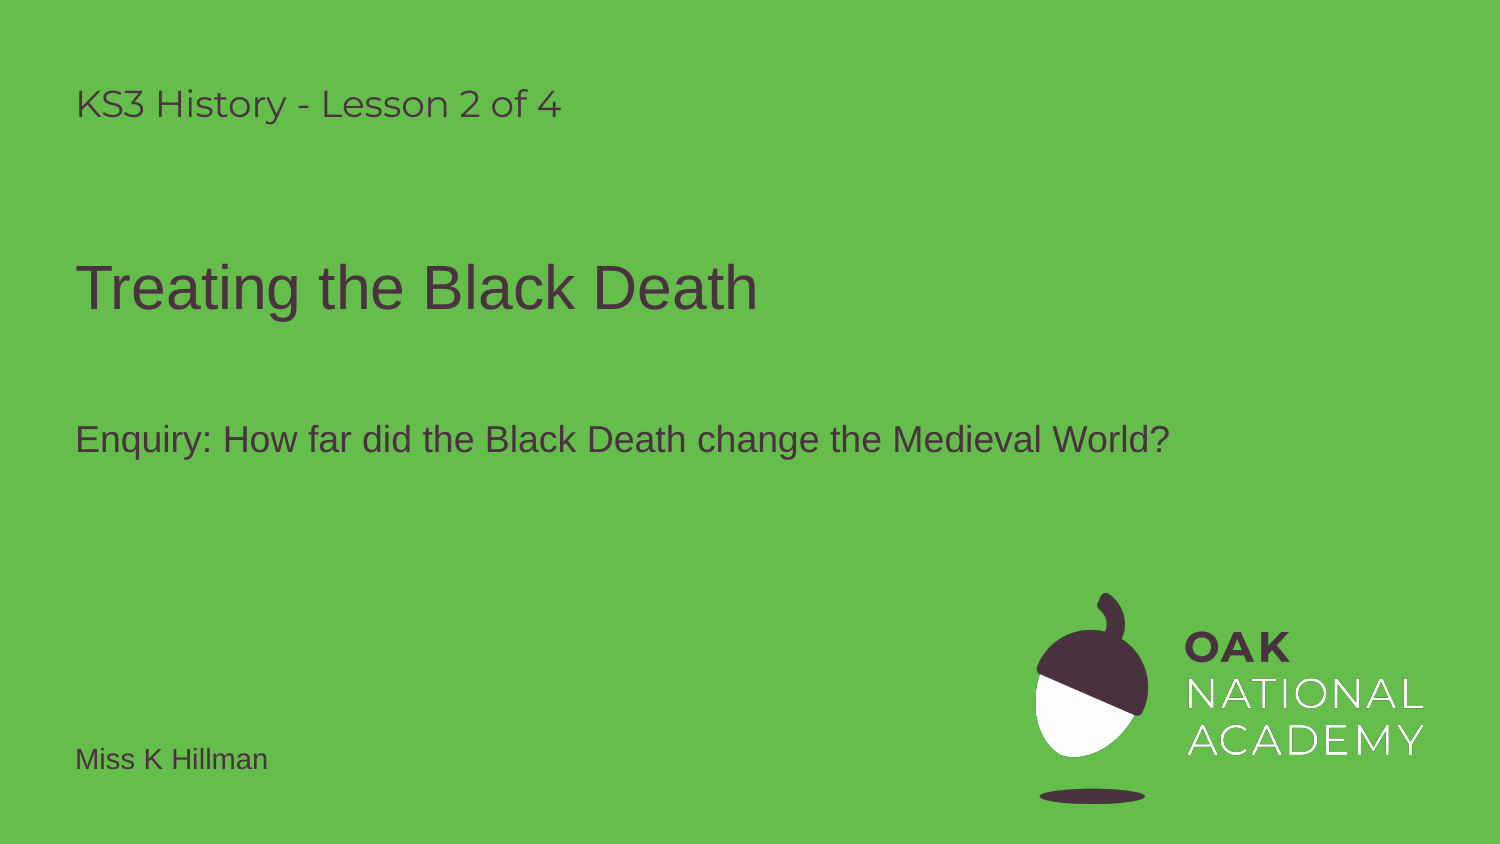

KS3 History - Lesson 2 of 4
# Treating the Black Death

Enquiry: How far did the Black Death change the Medieval World?
Miss K Hillman